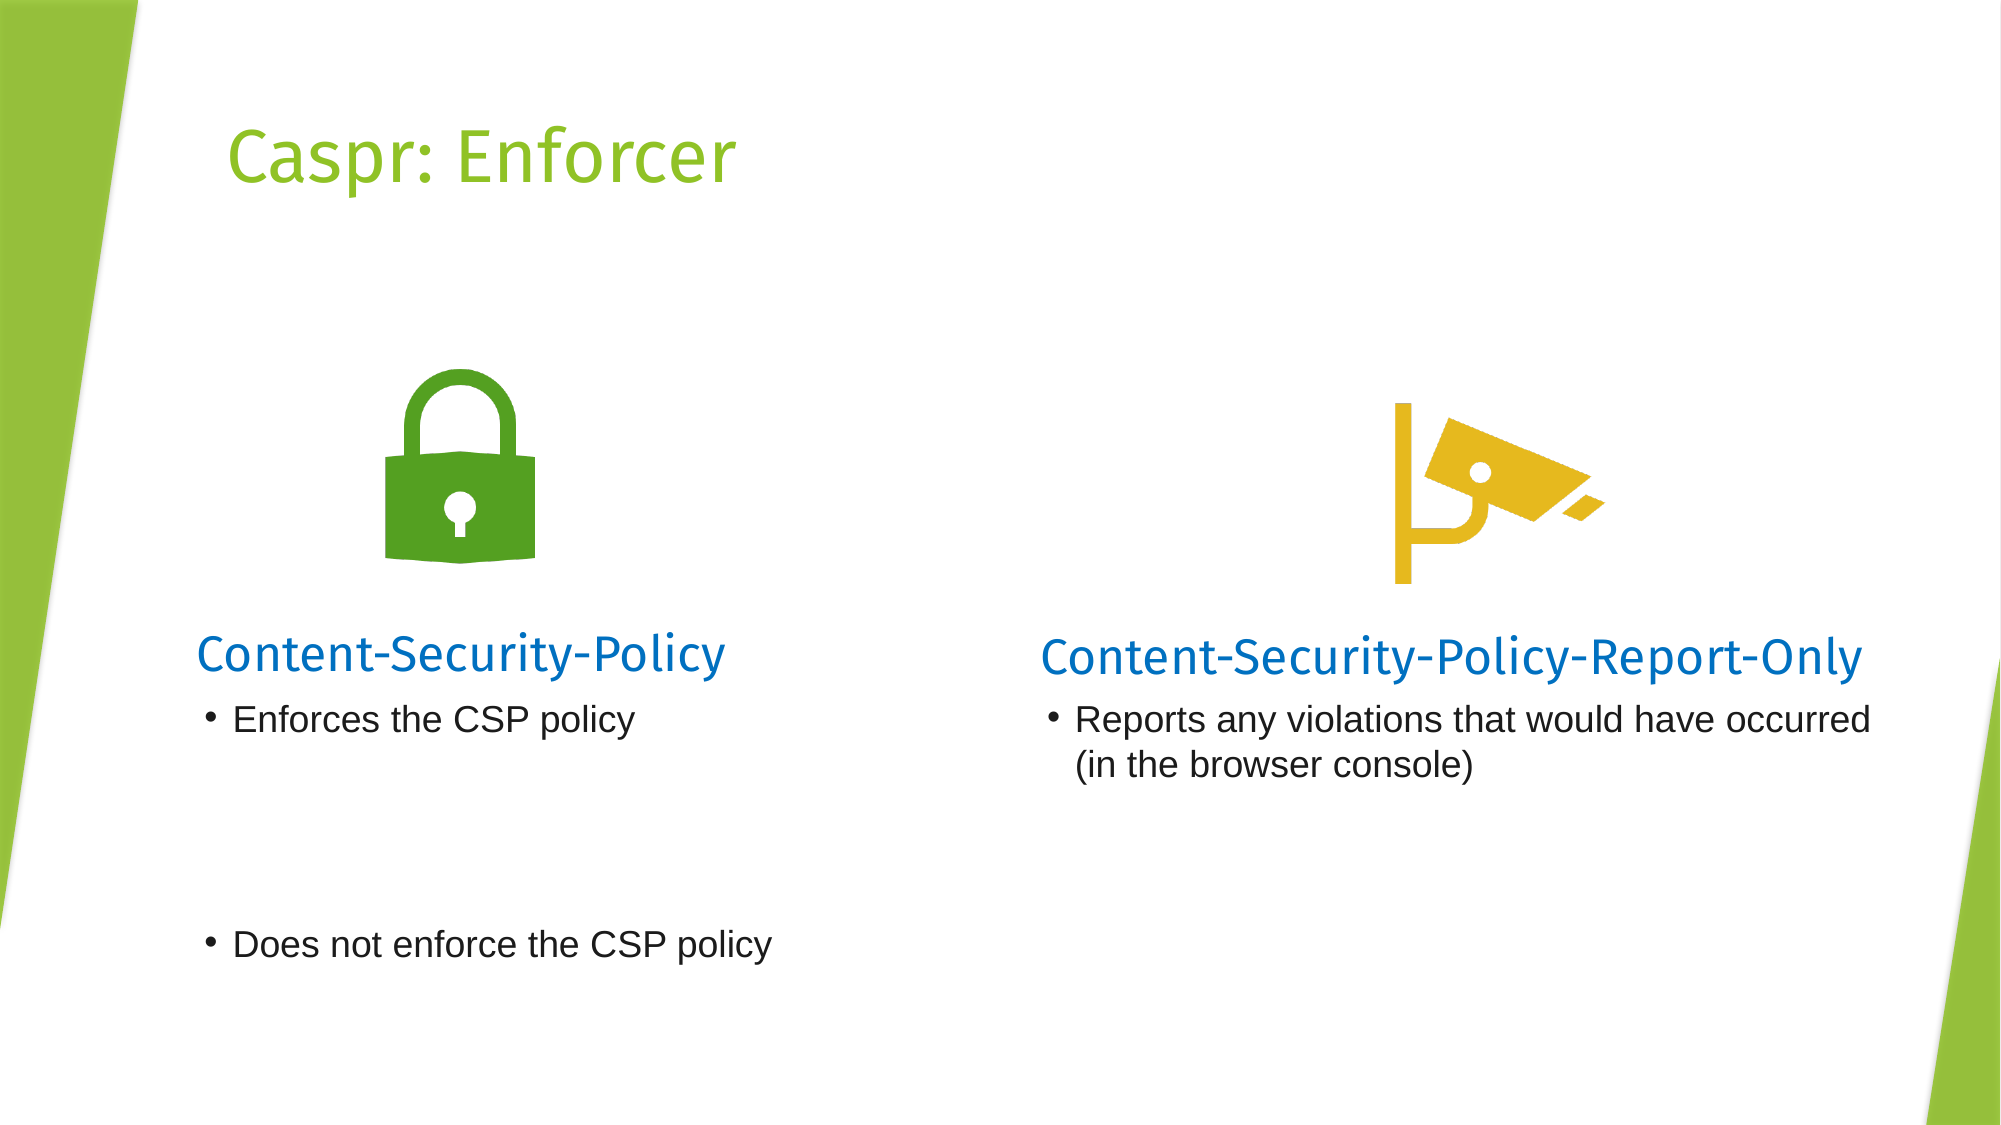

# Caspr: Enforcer

Content-Security-Policy
Content-Security-Policy-Report-Only

Enforces the CSP policy

Does not enforce the CSP policy
Reports any violations that would have occurred (in the browser console)